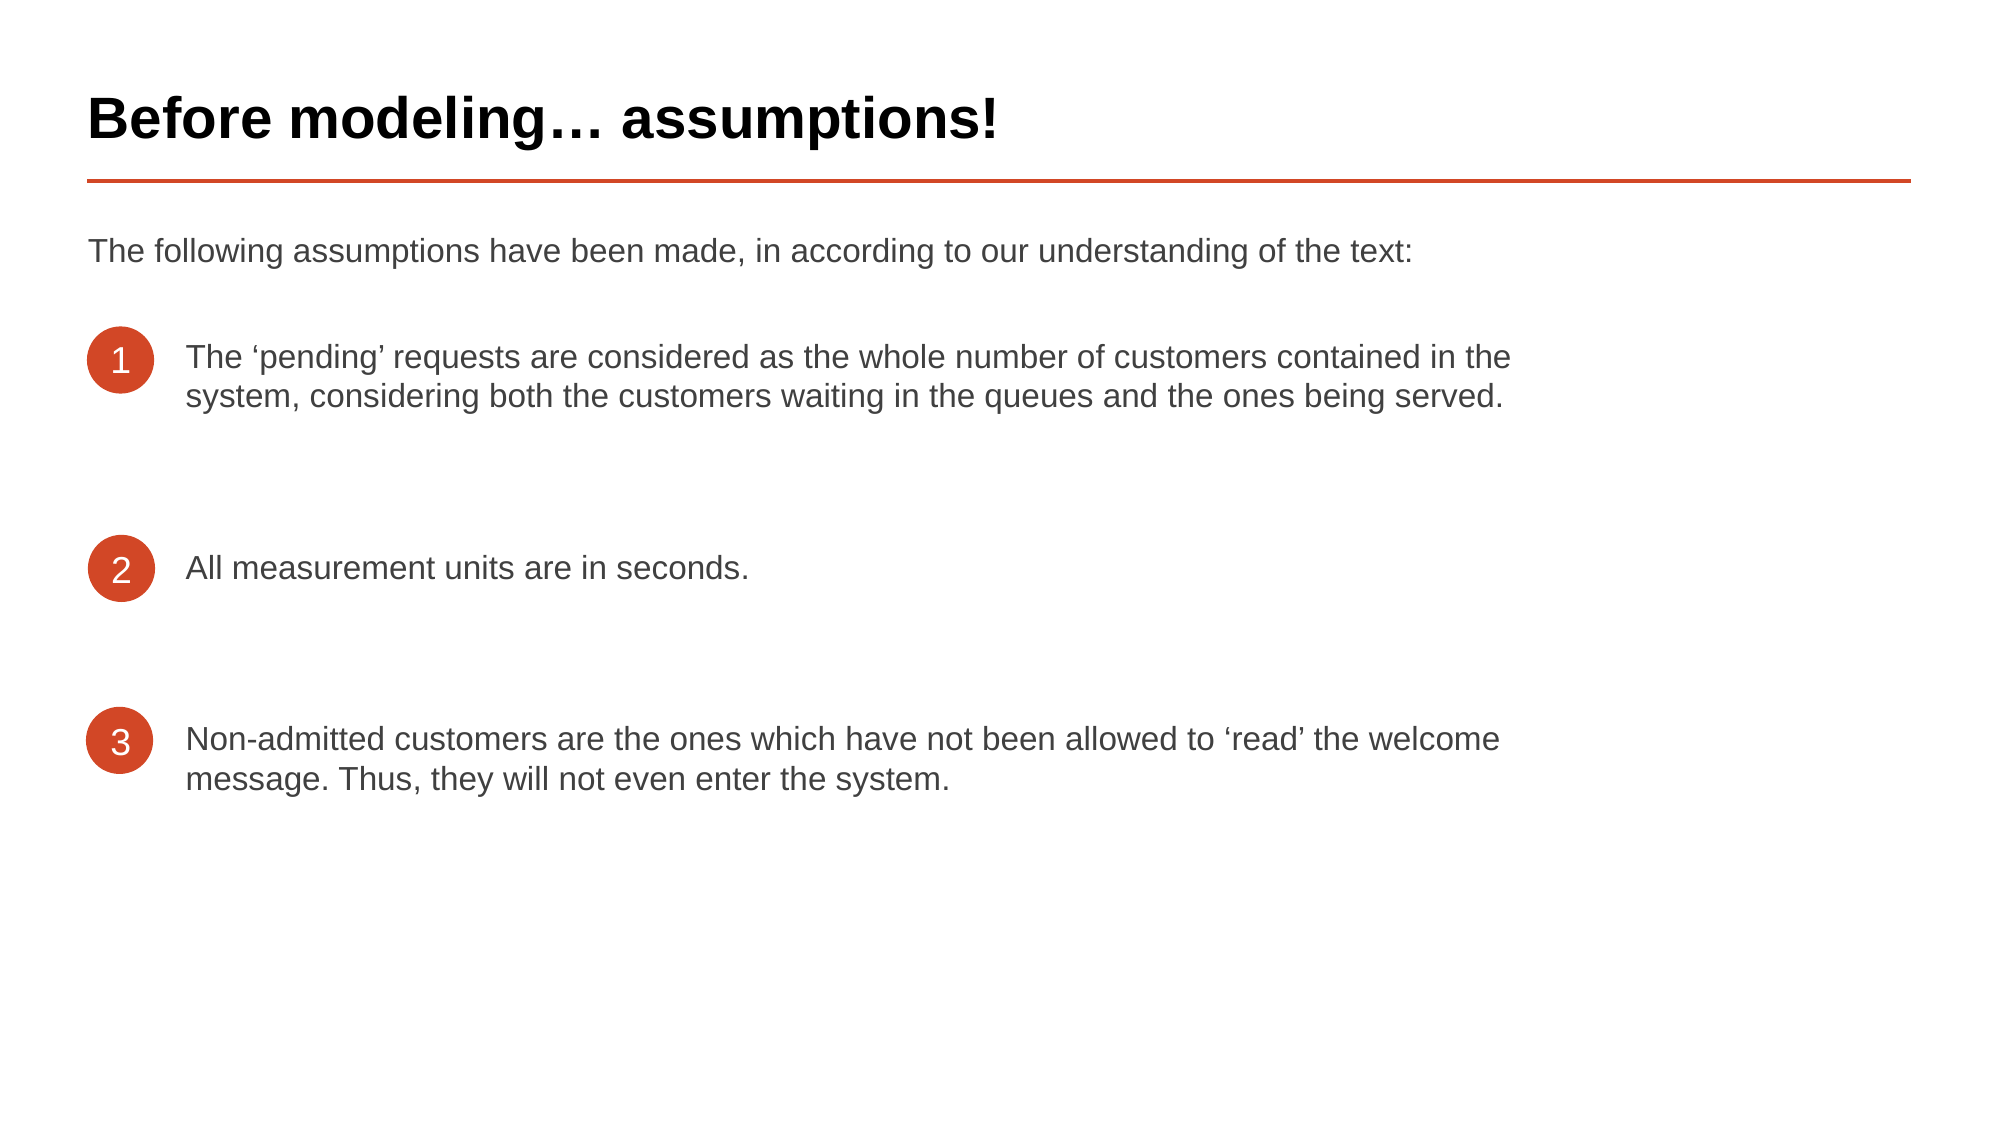

# Before modeling… assumptions!
The following assumptions have been made, in according to our understanding of the text:

The ‘pending’ requests are considered as the whole number of customers contained in the system, considering both the customers waiting in the queues and the ones being served.

All measurement units are in seconds.

Non-admitted customers are the ones which have not been allowed to ‘read’ the welcome message. Thus, they will not even enter the system.
1

2

3